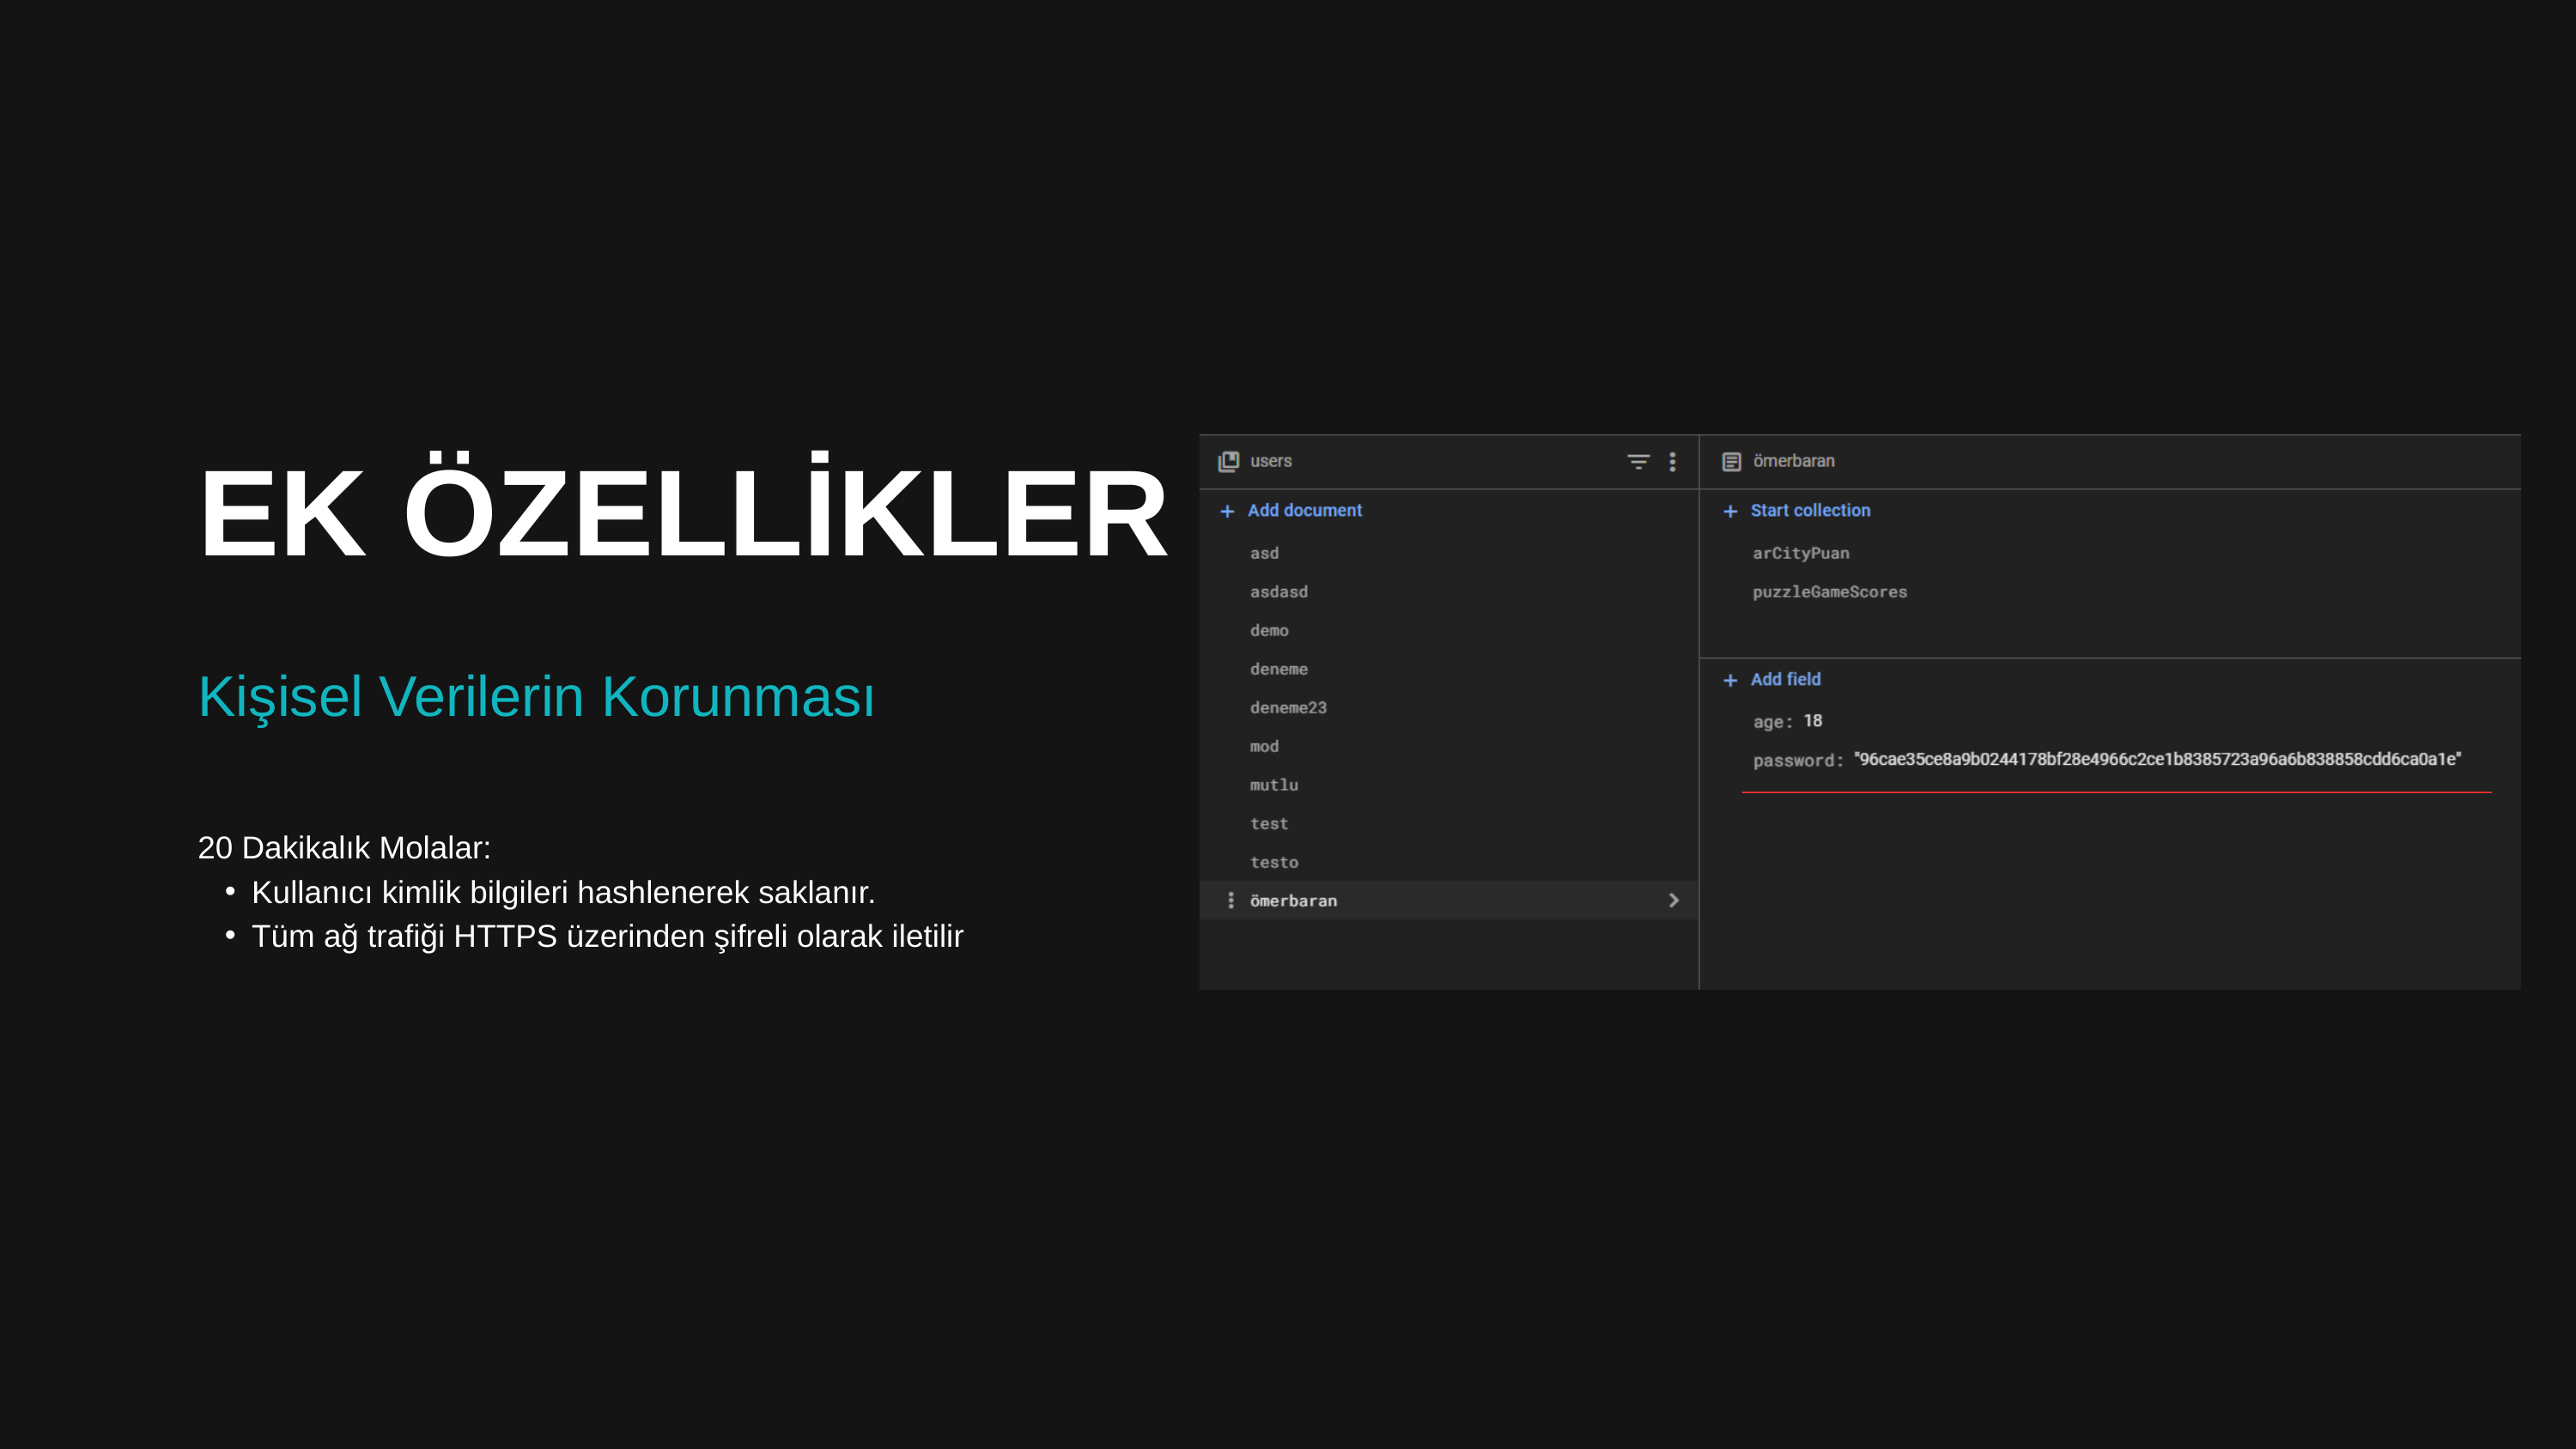

EK ÖZELLİKLER
Kişisel Verilerin Korunması
20 Dakikalık Molalar:
Kullanıcı kimlik bilgileri hashlenerek saklanır.
Tüm ağ trafiği HTTPS üzerinden şifreli olarak iletilir